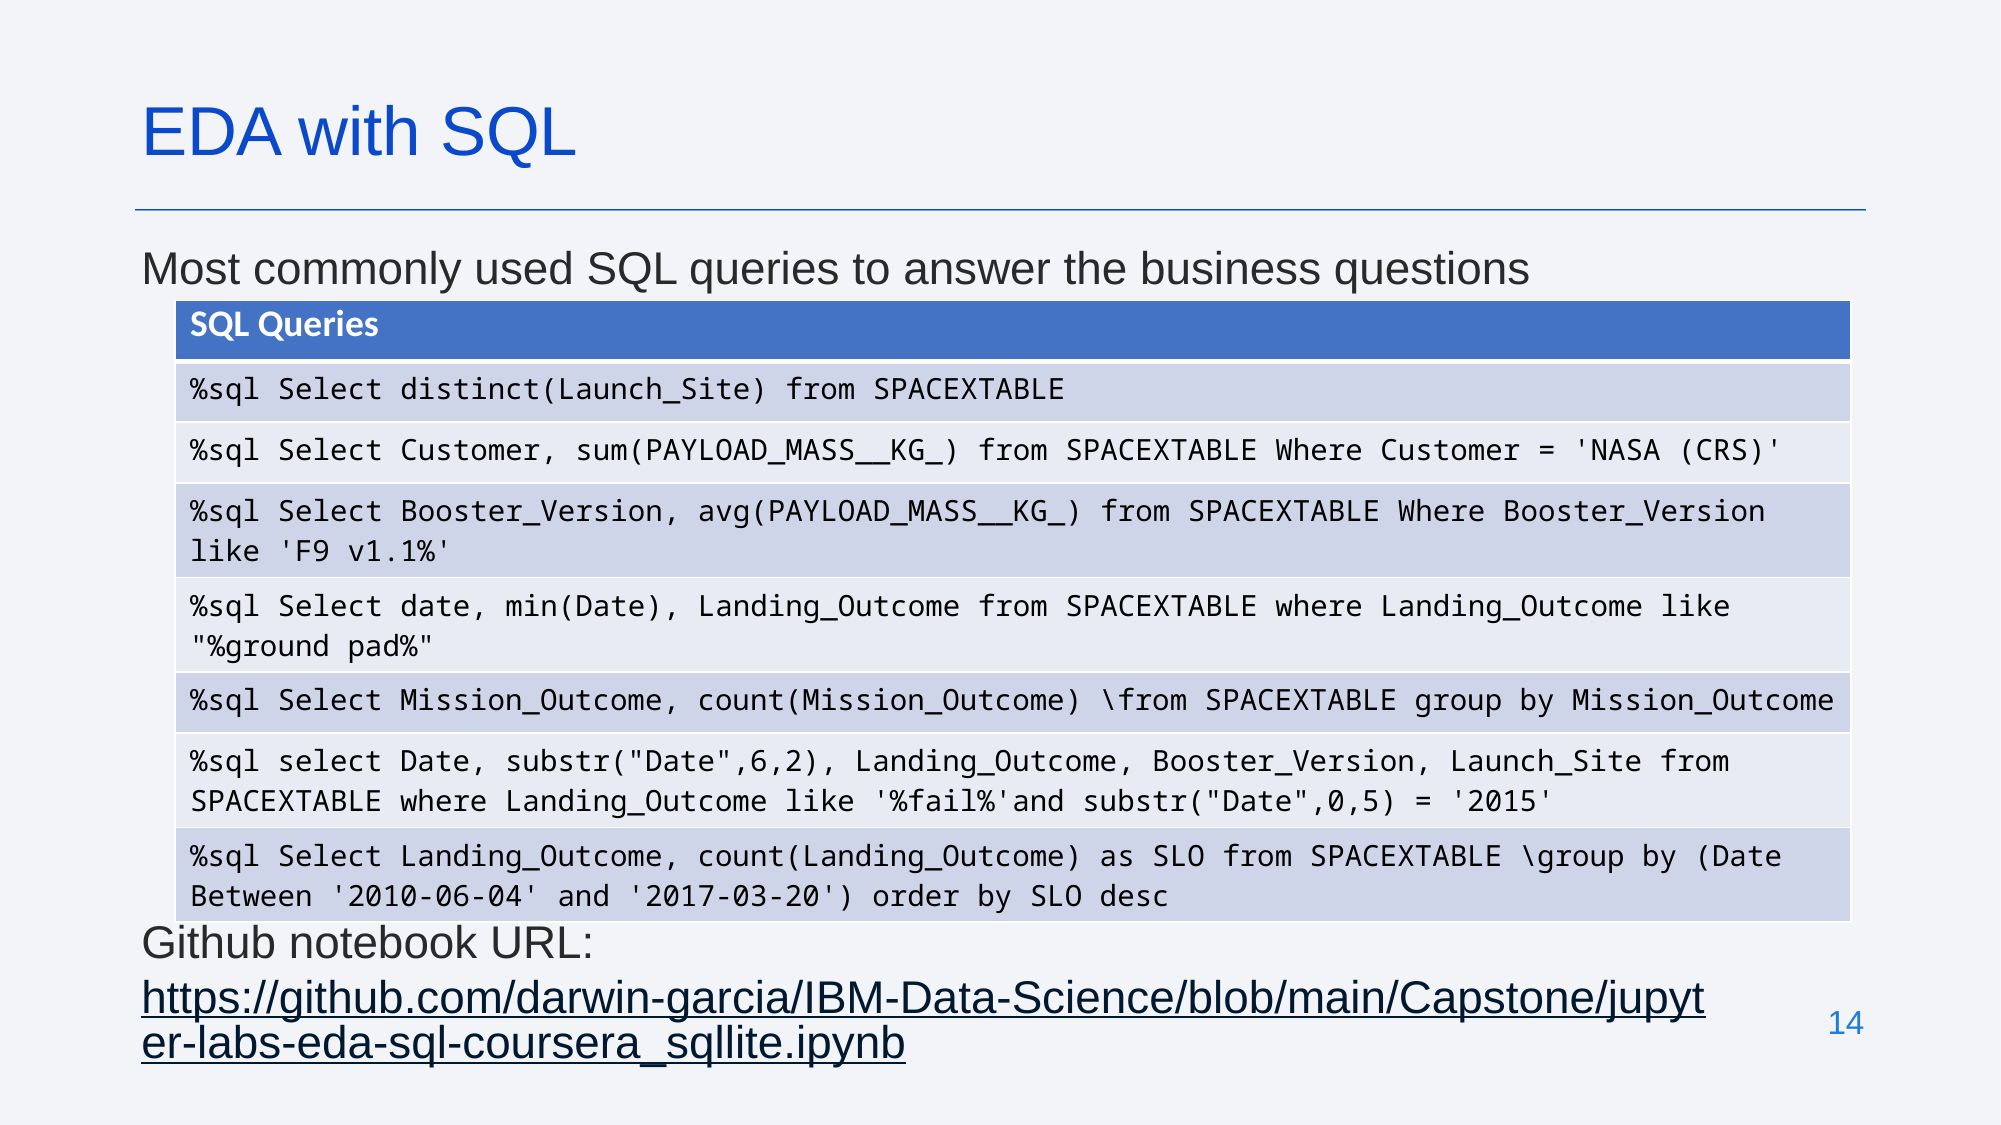

EDA with SQL
Most commonly used SQL queries to answer the business questions

Github notebook URL: https://github.com/darwin-garcia/IBM-Data-Science/blob/main/Capstone/jupyter-labs-eda-sql-coursera_sqllite.ipynb

| SQL Queries |
| --- |
| %sql Select distinct(Launch\_Site) from SPACEXTABLE |
| %sql Select Customer, sum(PAYLOAD\_MASS\_\_KG\_) from SPACEXTABLE Where Customer = 'NASA (CRS)' |
| %sql Select Booster\_Version, avg(PAYLOAD\_MASS\_\_KG\_) from SPACEXTABLE Where Booster\_Version like 'F9 v1.1%' |
| %sql Select date, min(Date), Landing\_Outcome from SPACEXTABLE where Landing\_Outcome like "%ground pad%" |
| %sql Select Mission\_Outcome, count(Mission\_Outcome) \from SPACEXTABLE group by Mission\_Outcome |
| %sql select Date, substr("Date",6,2), Landing\_Outcome, Booster\_Version, Launch\_Site from SPACEXTABLE where Landing\_Outcome like '%fail%'and substr("Date",0,5) = '2015' |
| %sql Select Landing\_Outcome, count(Landing\_Outcome) as SLO from SPACEXTABLE \group by (Date Between '2010-06-04' and '2017-03-20') order by SLO desc |
14